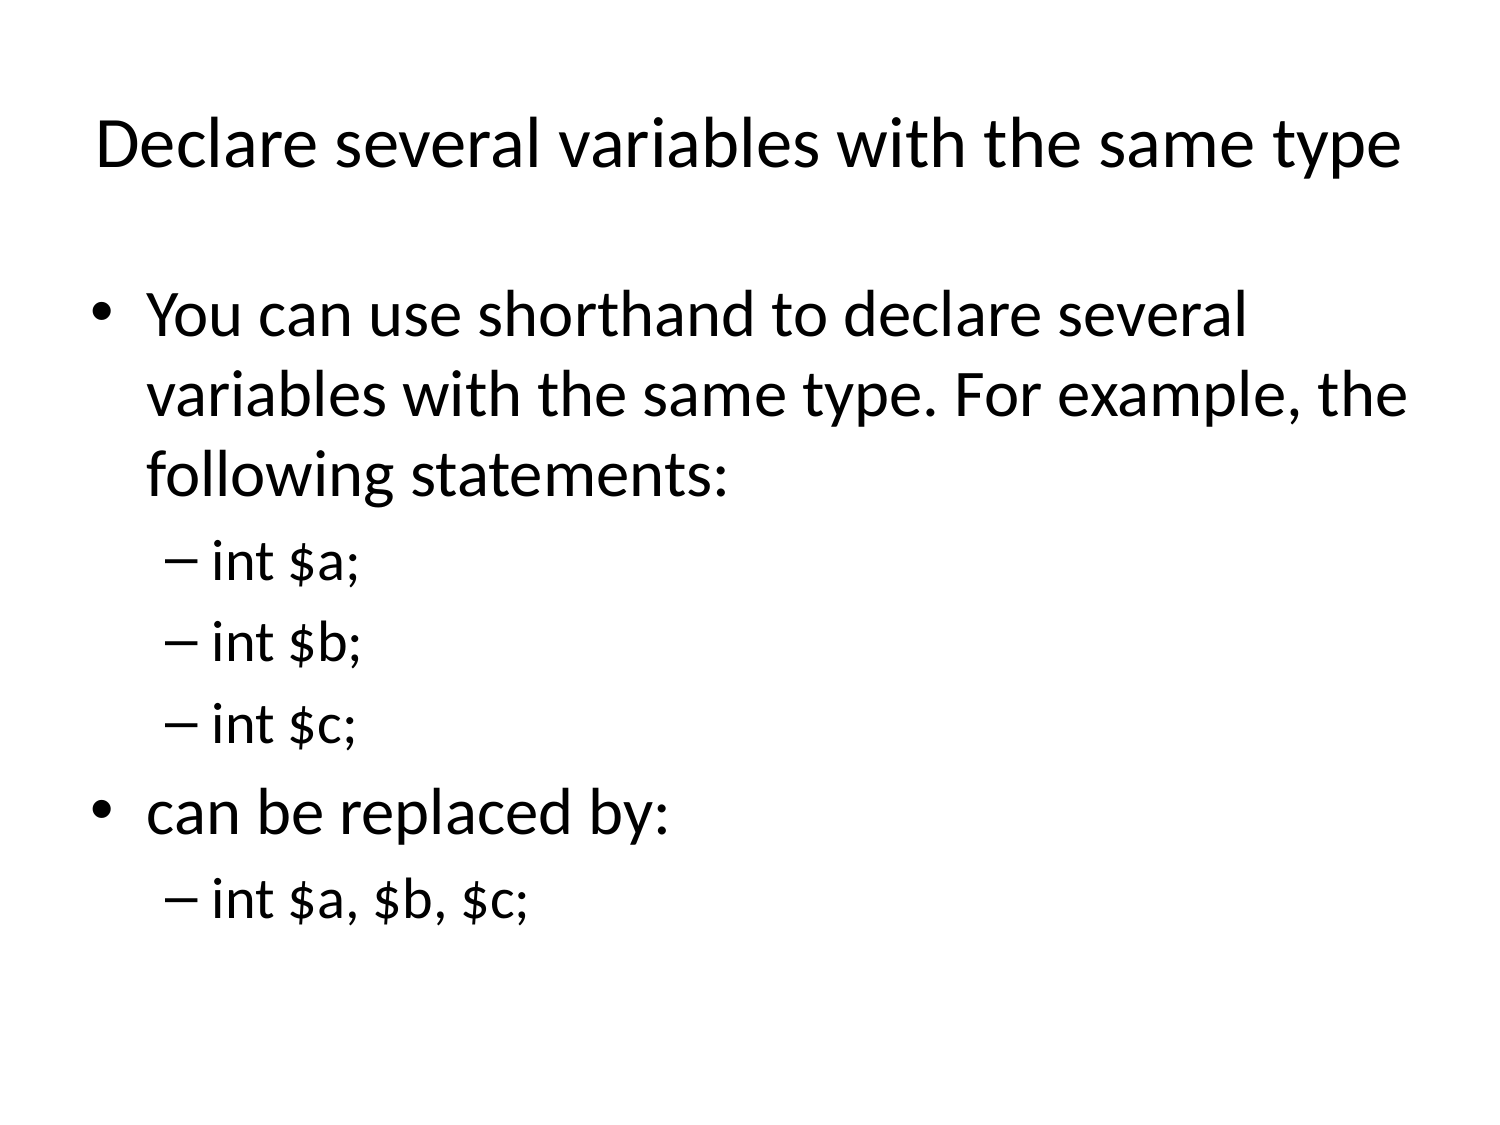

# Declare several variables with the same type
You can use shorthand to declare several variables with the same type. For example, the following statements:
int $a;
int $b;
int $c;
can be replaced by:
int $a, $b, $c;